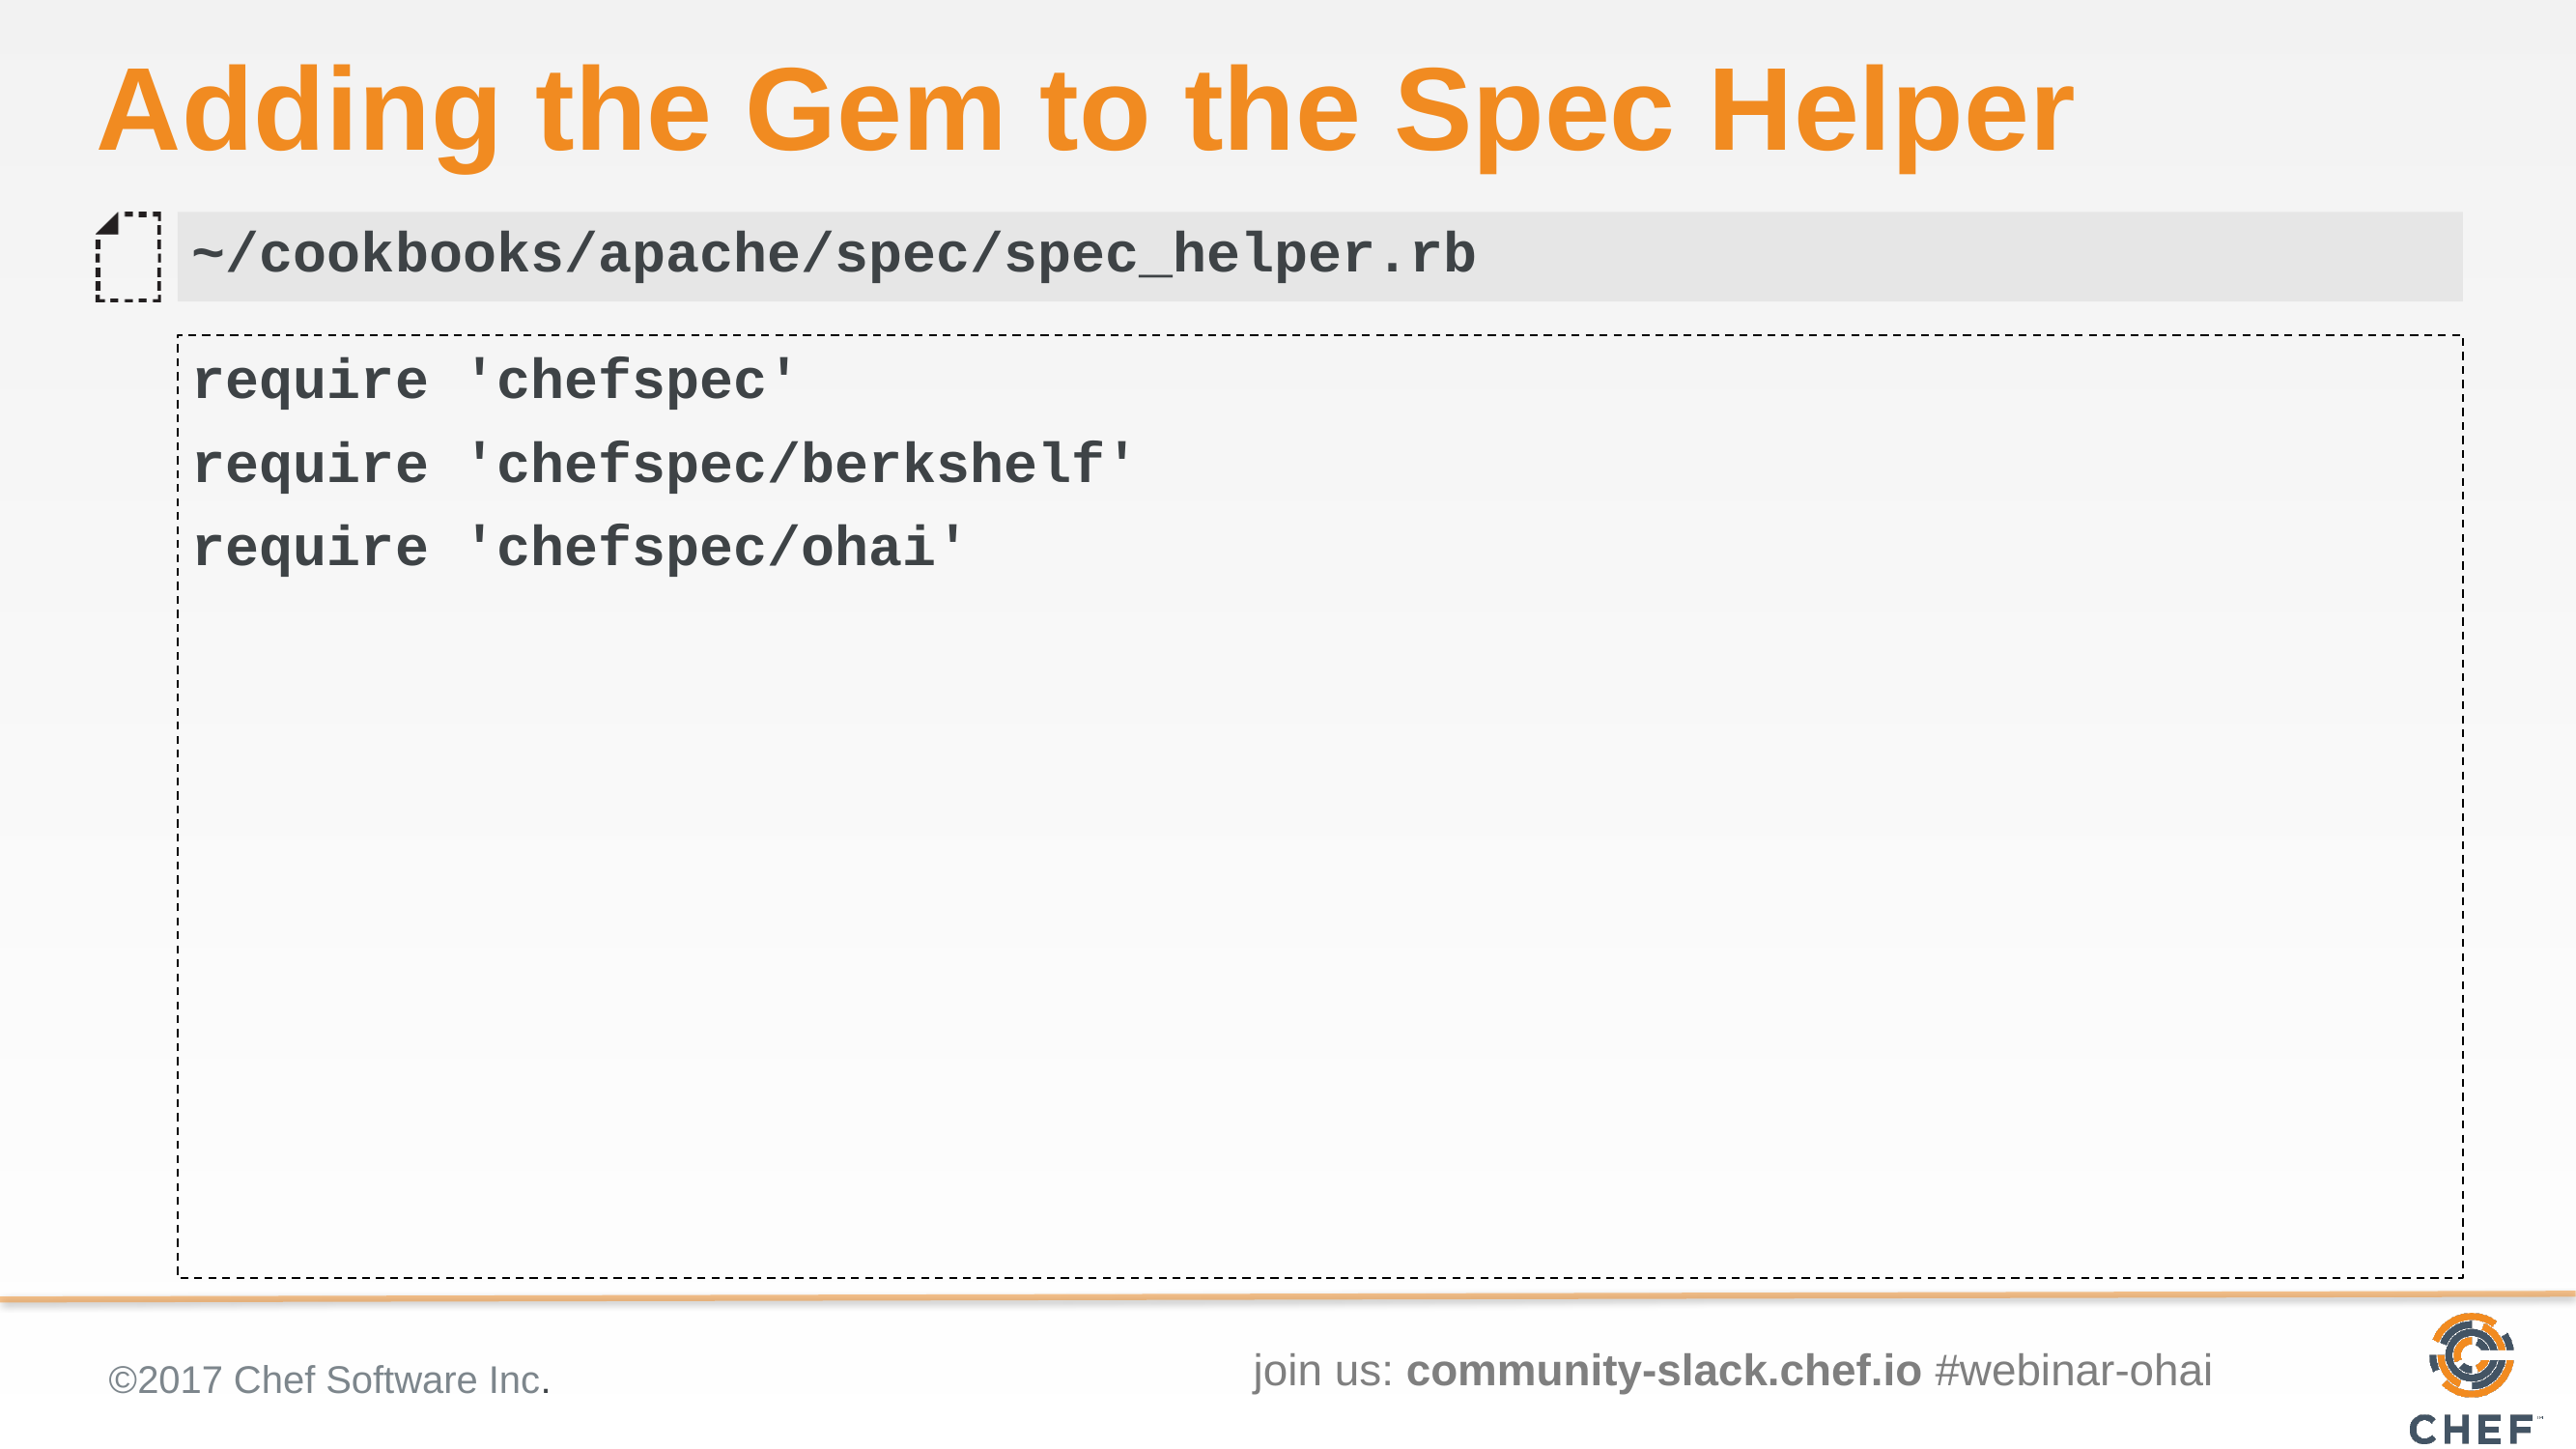

# Adding the Gem to the Spec Helper
~/cookbooks/apache/spec/spec_helper.rb
require 'chefspec'
require 'chefspec/berkshelf'
require 'chefspec/ohai'